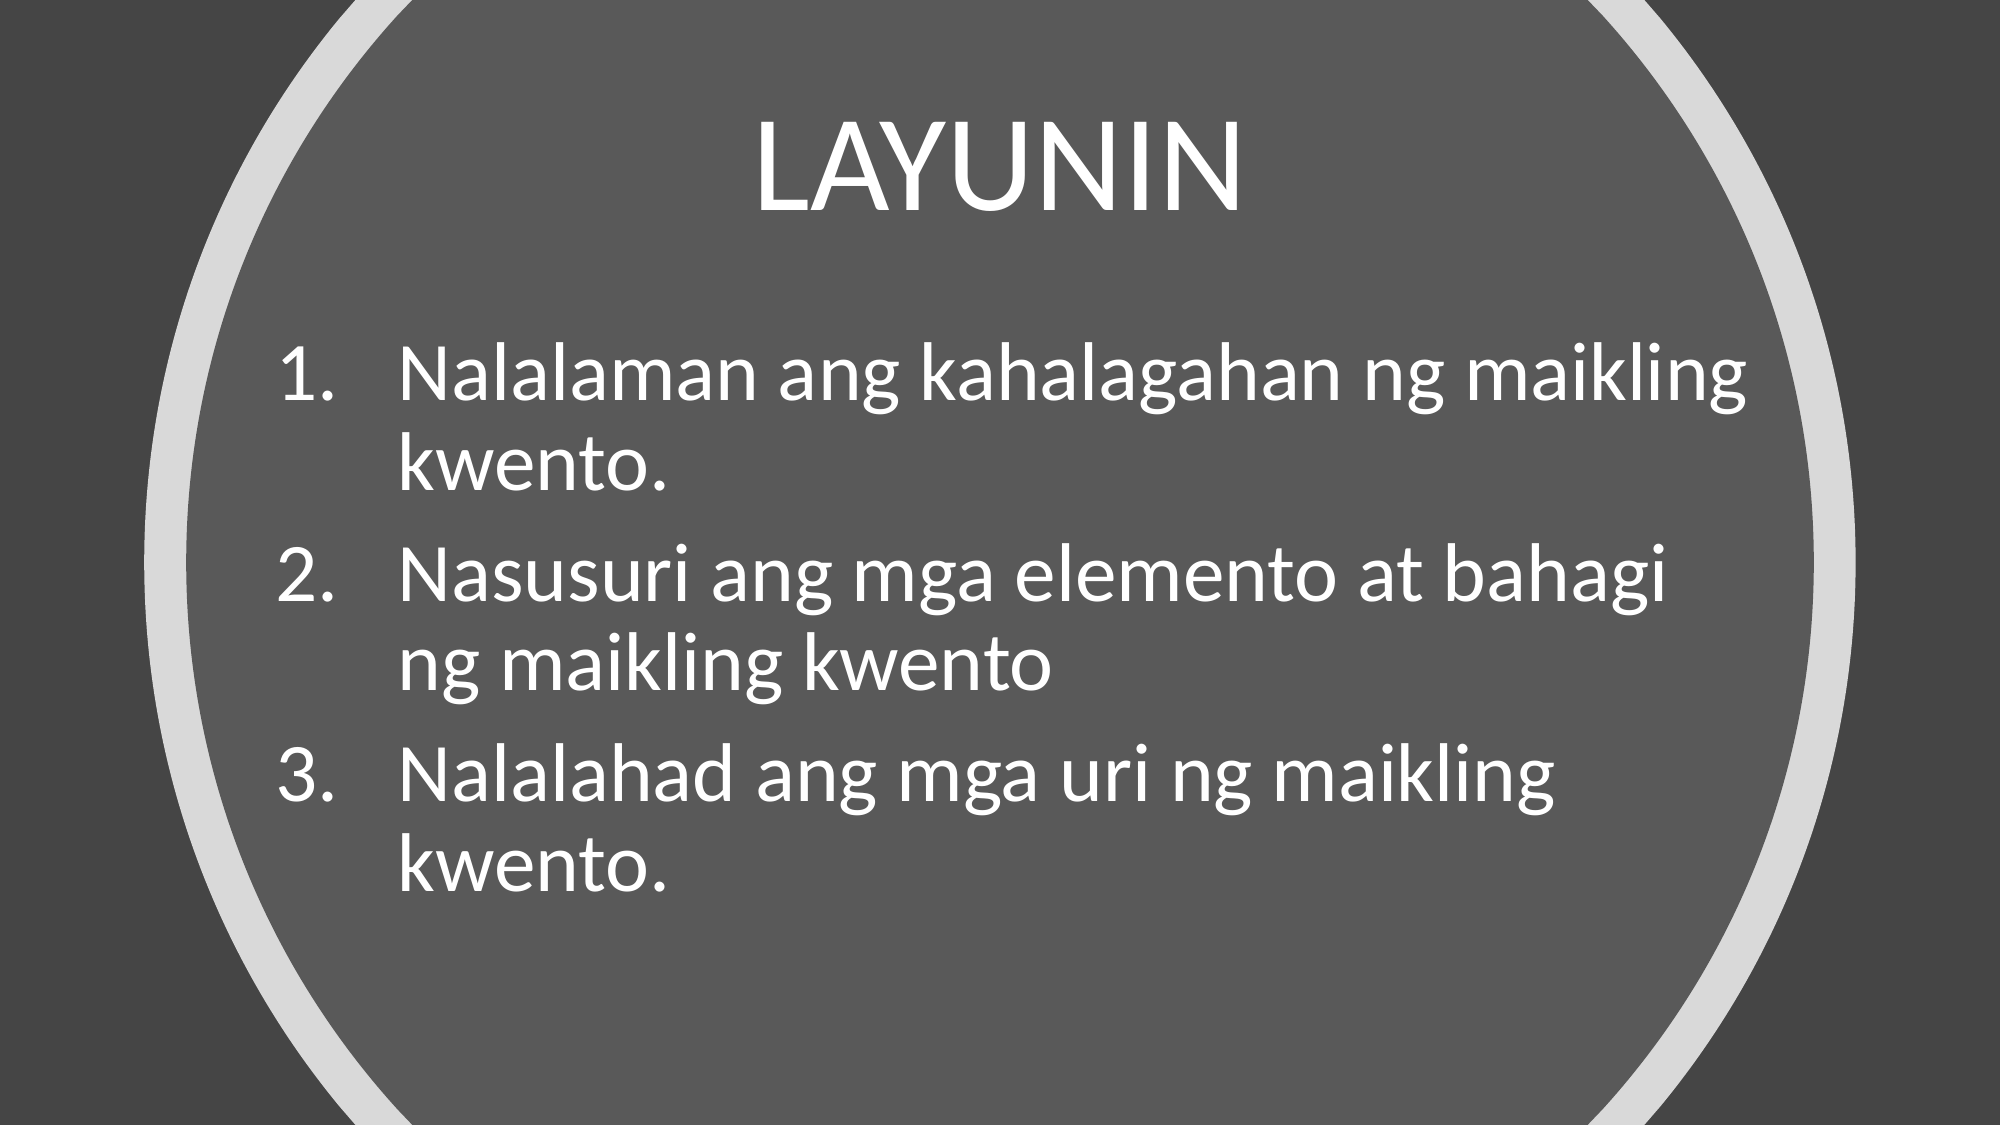

# LAYUNIN
Nalalaman ang kahalagahan ng maikling kwento.
Nasusuri ang mga elemento at bahagi ng maikling kwento
Nalalahad ang mga uri ng maikling kwento.